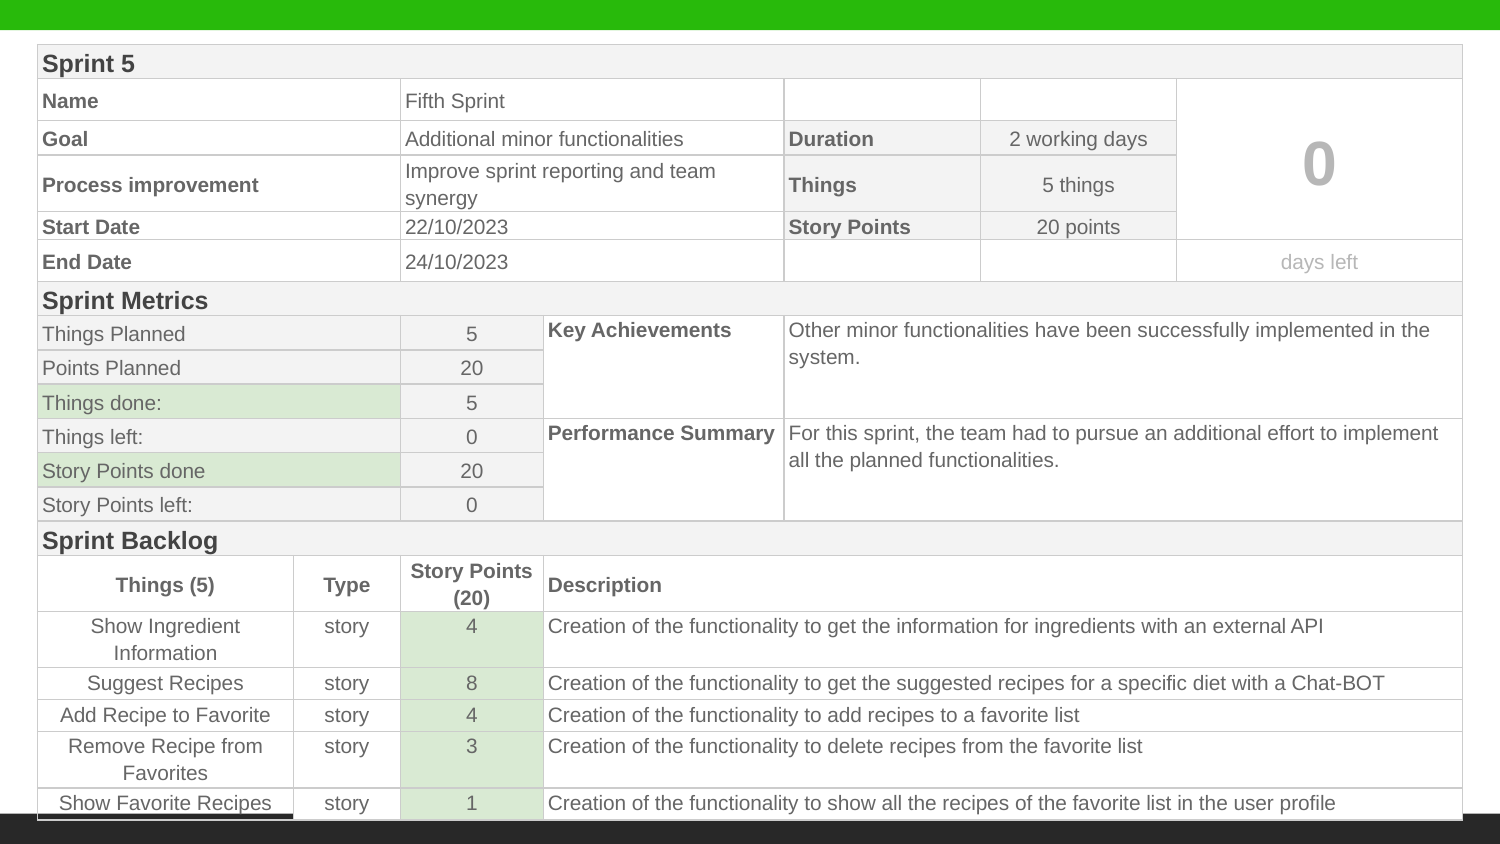

| Sprint 5 |  |  |  |  |  |  |
| --- | --- | --- | --- | --- | --- | --- |
| Name |  | Fifth Sprint |  |  |  | 0 |
| Goal |  | Additional minor functionalities |  | Duration | 2 working days |  |
| Process improvement |  | Improve sprint reporting and team synergy |  | Things | 5 things |  |
| Start Date |  | 22/10/2023 |  | Story Points | 20 points |  |
| End Date |  | 24/10/2023 |  |  |  | days left |
| Sprint Metrics |  |  |  |  |  |  |
| Things Planned |  | 5 | Key Achievements | Other minor functionalities have been successfully implemented in the system. |  |  |
| Points Planned |  | 20 |  |  |  |  |
| Things done: |  | 5 |  |  |  |  |
| Things left: |  | 0 | Performance Summary | For this sprint, the team had to pursue an additional effort to implement all the planned functionalities. |  |  |
| Story Points done |  | 20 |  |  |  |  |
| Story Points left: |  | 0 |  |  |  |  |
| Sprint Backlog |  |  |  |  |  |  |
| Things (5) | Type | Story Points (20) | Description |  |  |  |
| Show Ingredient Information | story | 4 | Creation of the functionality to get the information for ingredients with an external API |  |  |  |
| Suggest Recipes | story | 8 | Creation of the functionality to get the suggested recipes for a specific diet with a Chat-BOT |  |  |  |
| Add Recipe to Favorite | story | 4 | Creation of the functionality to add recipes to a favorite list |  |  |  |
| Remove Recipe from Favorites | story | 3 | Creation of the functionality to delete recipes from the favorite list |  |  |  |
| Show Favorite Recipes | story | 1 | Creation of the functionality to show all the recipes of the favorite list in the user profile |  |  |  |